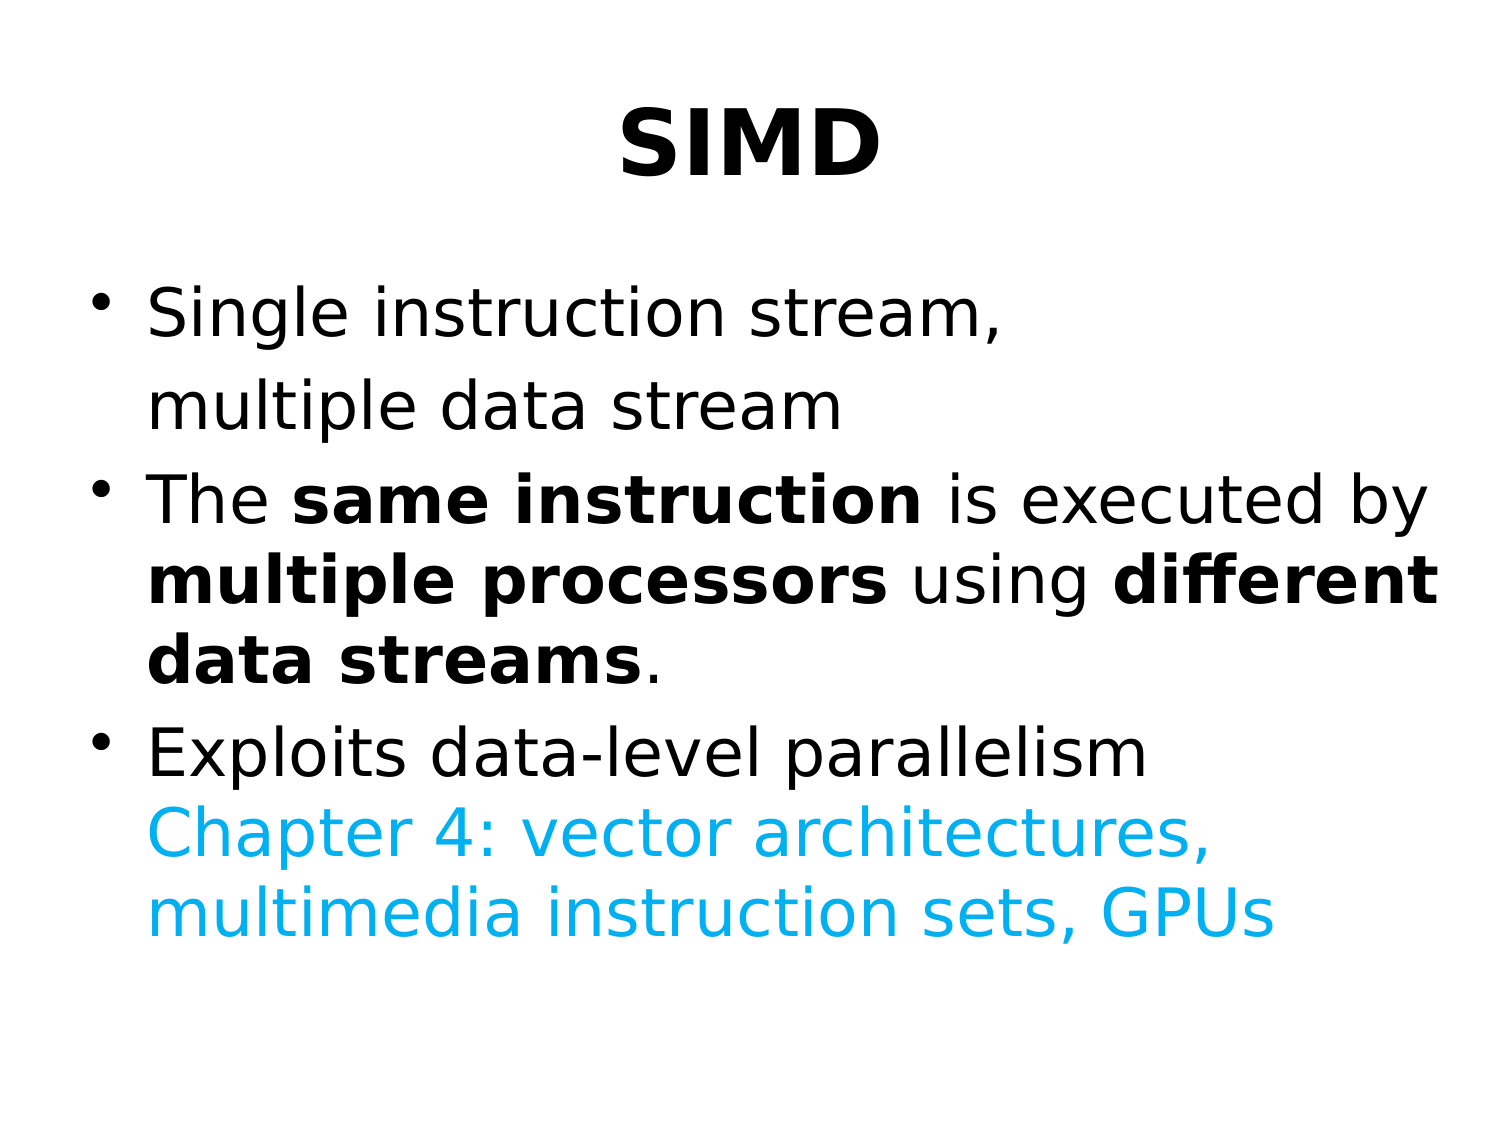

# SIMD
Single instruction stream,
	multiple data stream
The same instruction is executed by multiple processors using different data streams.
Exploits data-level parallelism         Chapter 4: vector architectures, multimedia instruction sets, GPUs